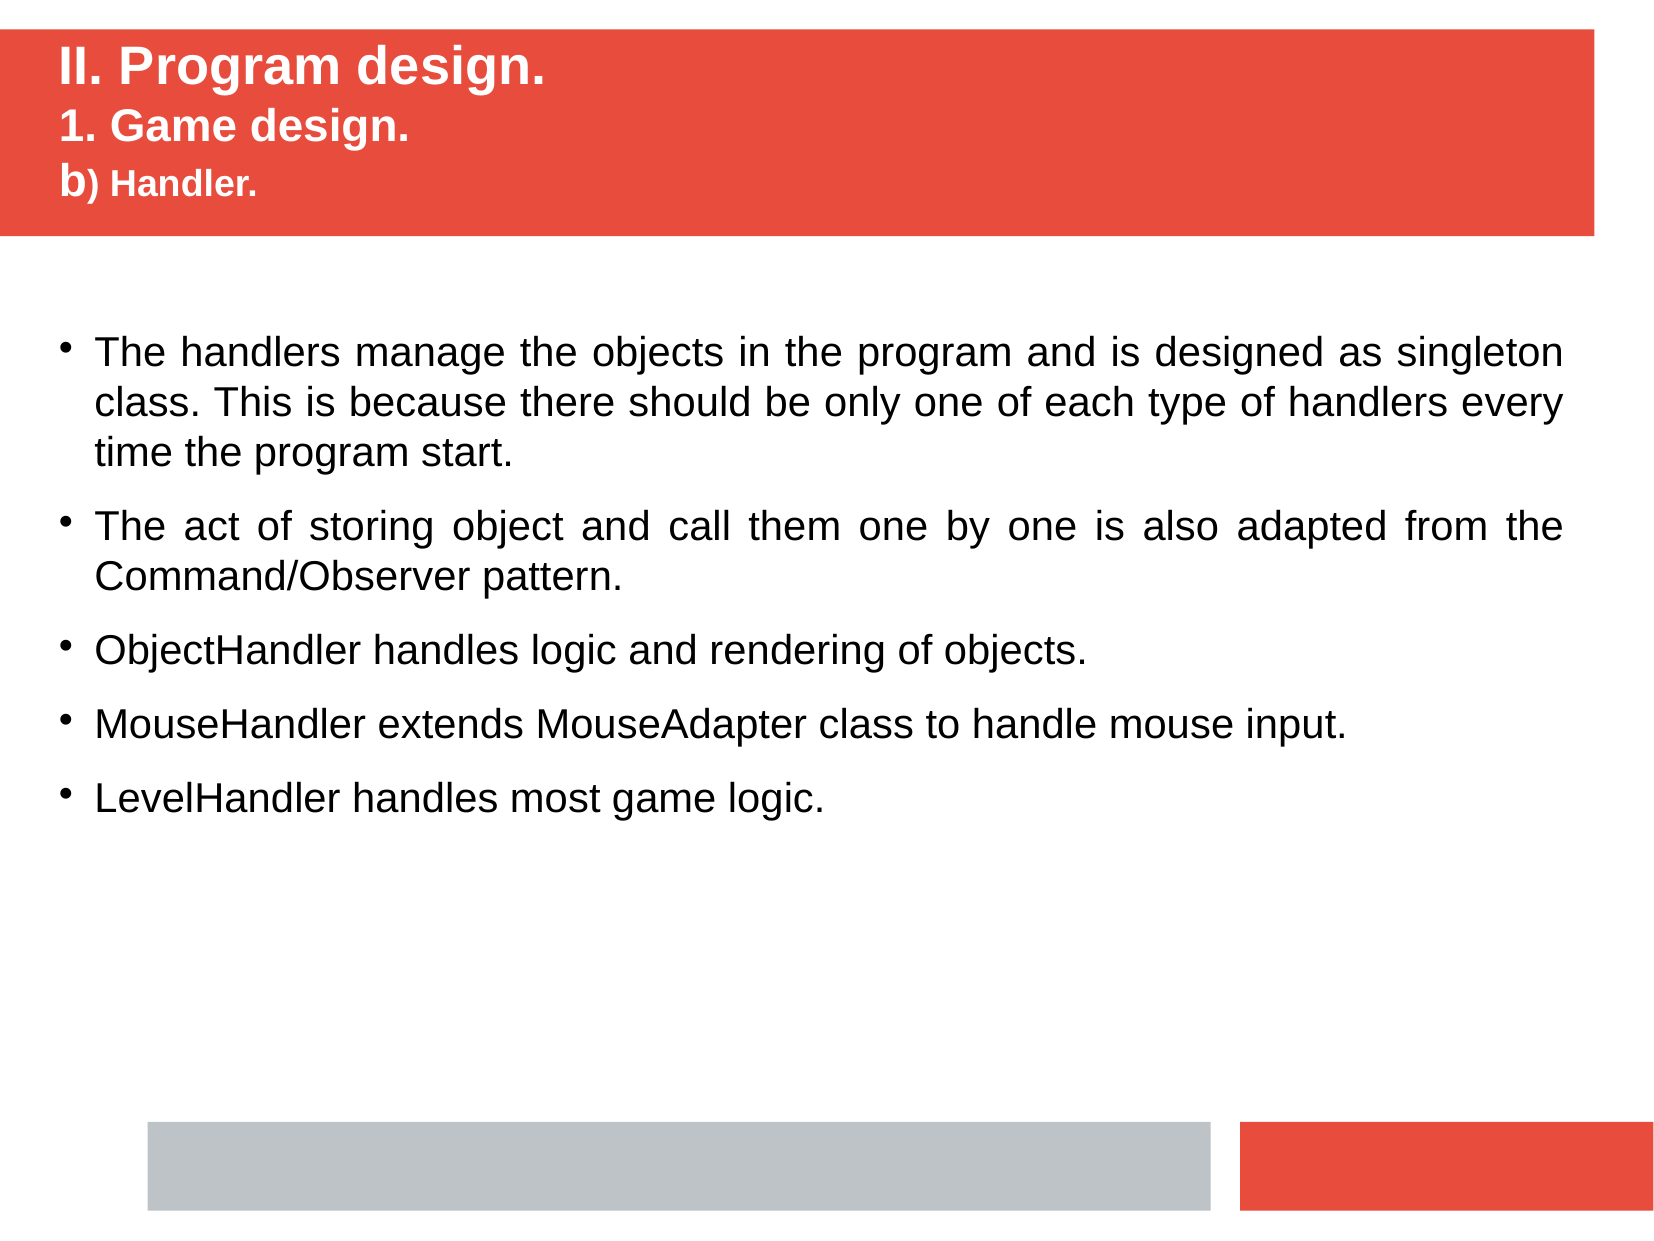

II. Program design.
1. Game design.
b) Handler.
The handlers manage the objects in the program and is designed as singleton class. This is because there should be only one of each type of handlers every time the program start.
The act of storing object and call them one by one is also adapted from the Command/Observer pattern.
ObjectHandler handles logic and rendering of objects.
MouseHandler extends MouseAdapter class to handle mouse input.
LevelHandler handles most game logic.